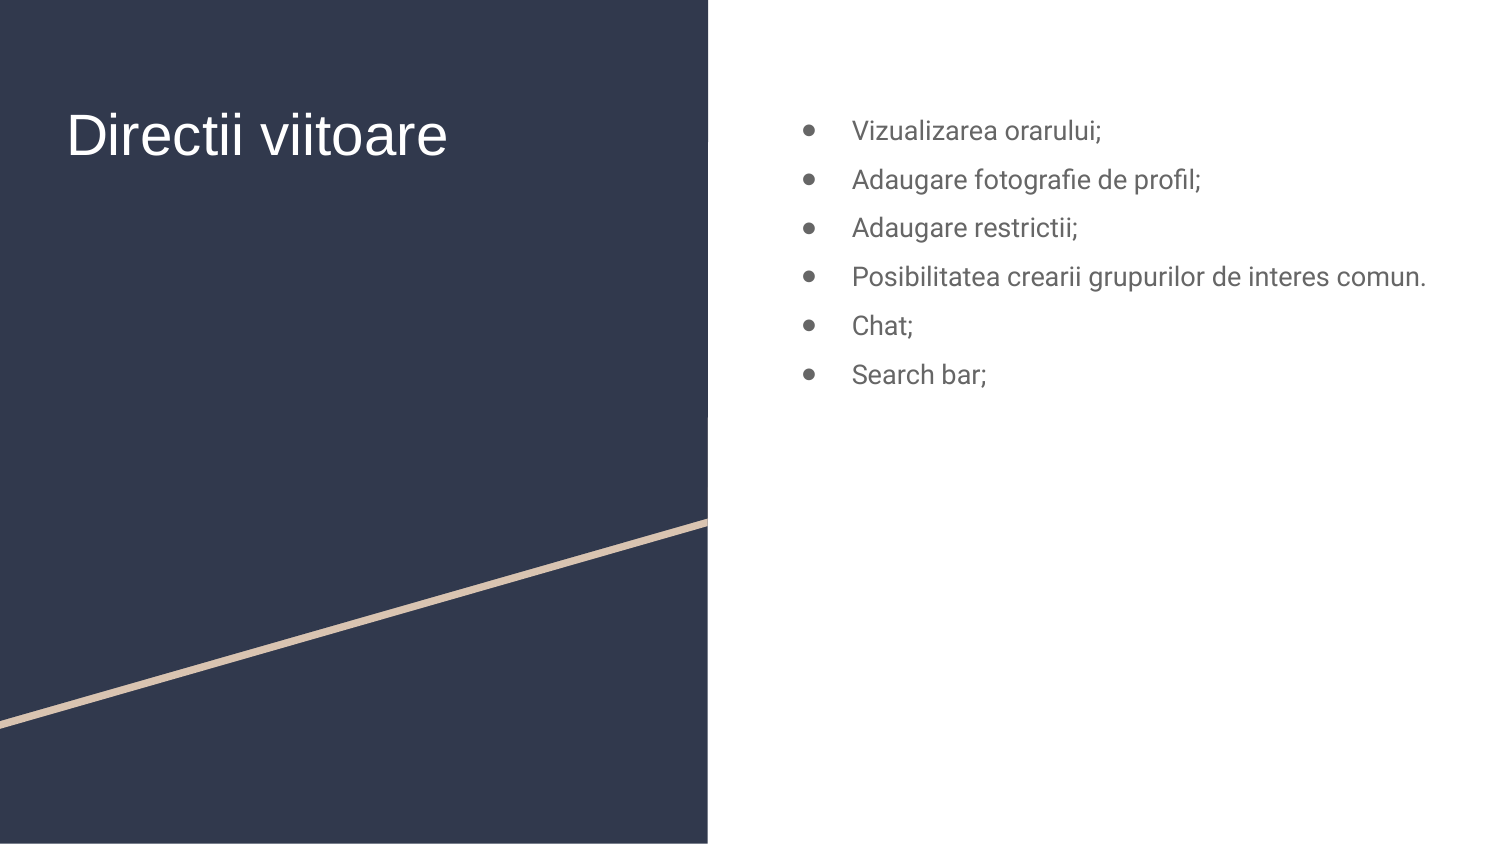

# Directii viitoare
Vizualizarea orarului;
Adaugare fotografie de profil;
Adaugare restrictii;
Posibilitatea crearii grupurilor de interes comun.
Chat;
Search bar;